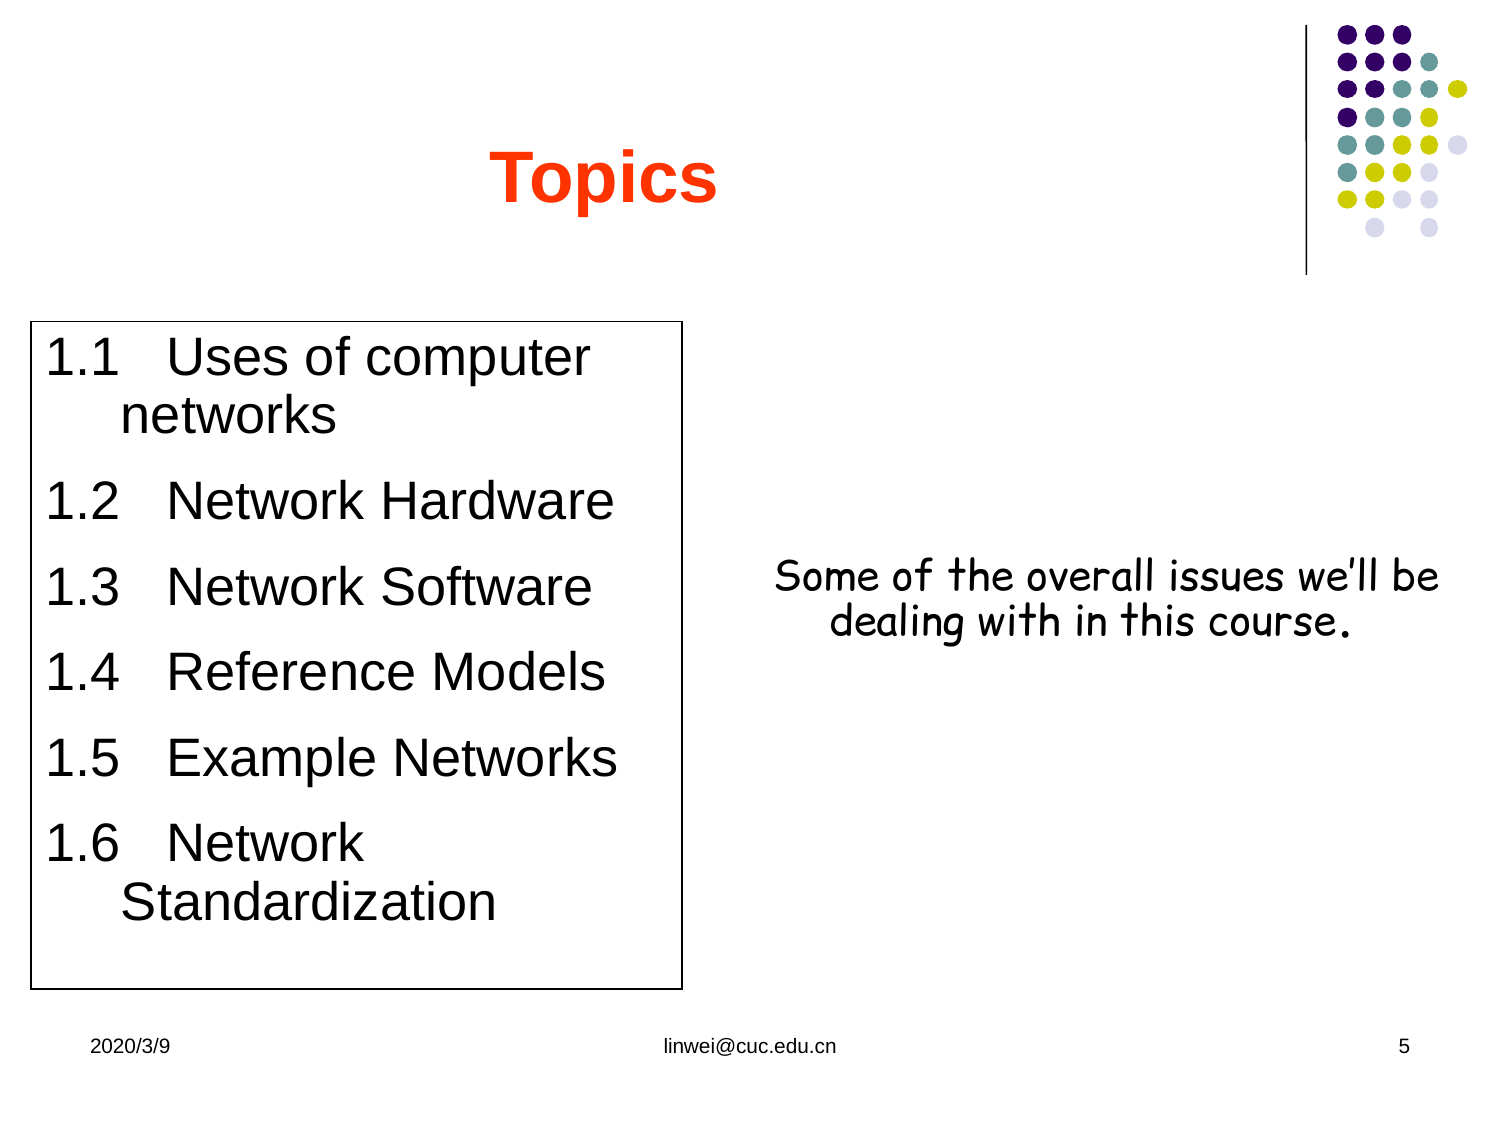

# Topics
1.1   Uses of computer networks
1.2   Network Hardware
1.3   Network Software
1.4   Reference Models
1.5   Example Networks
1.6   Network Standardization

Some of the overall issues we’ll be dealing with in this course.
2020/3/9
linwei@cuc.edu.cn
5